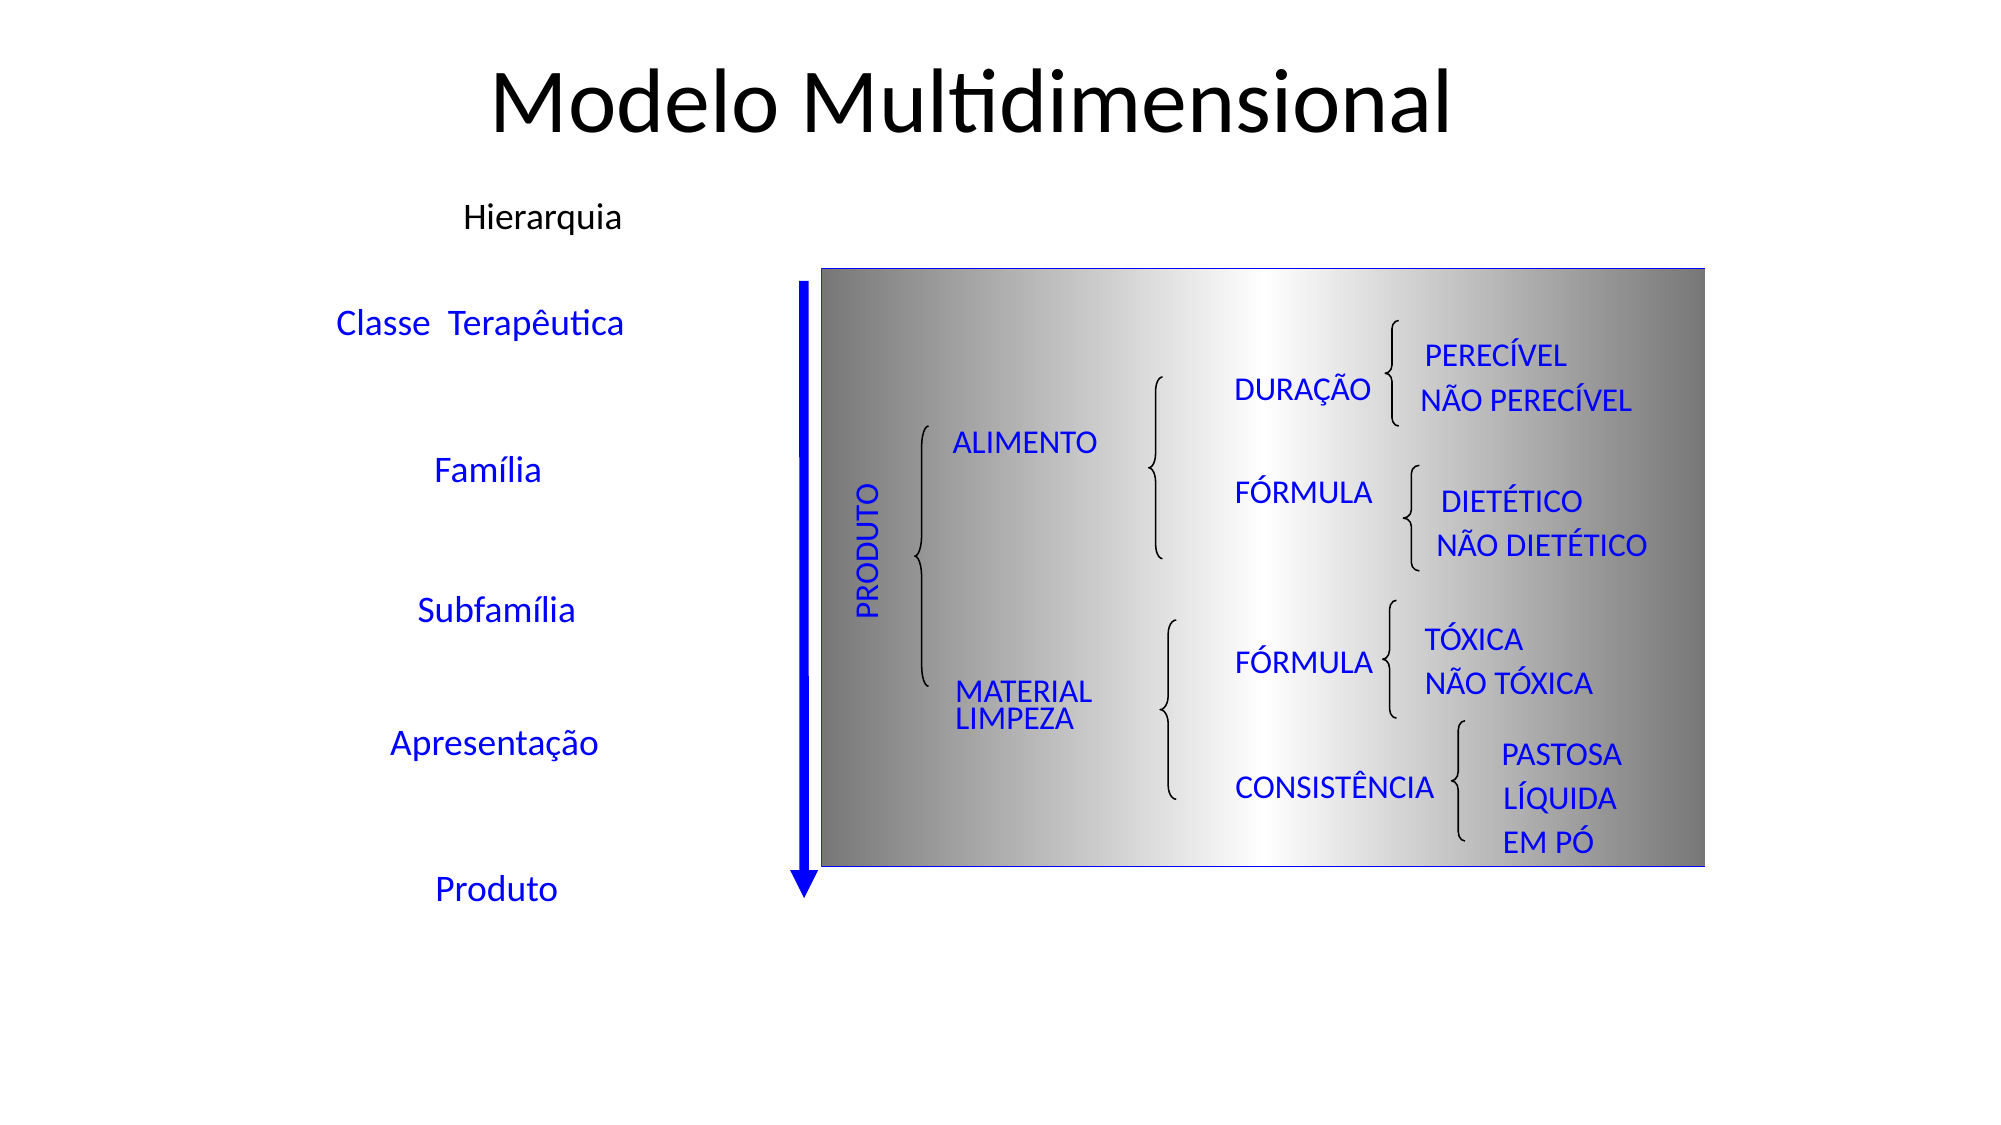

# Modelo Multidimensional
Hierarquia

Classe  Terapêutica

PERECÍVEL

DURAÇÃO

NÃO PERECÍVEL

ALIMENTO

FÓRMULA
DIETÉTICO
NÃO DIETÉTICO
PRODUTO

TÓXICA

FÓRMULA

NÃO TÓXICA
MATERIAL
LIMPEZA

PASTOSA

CONSISTÊNCIA
LÍQUIDA

EM PÓ

Família

Subfamília

Apresentação

Produto